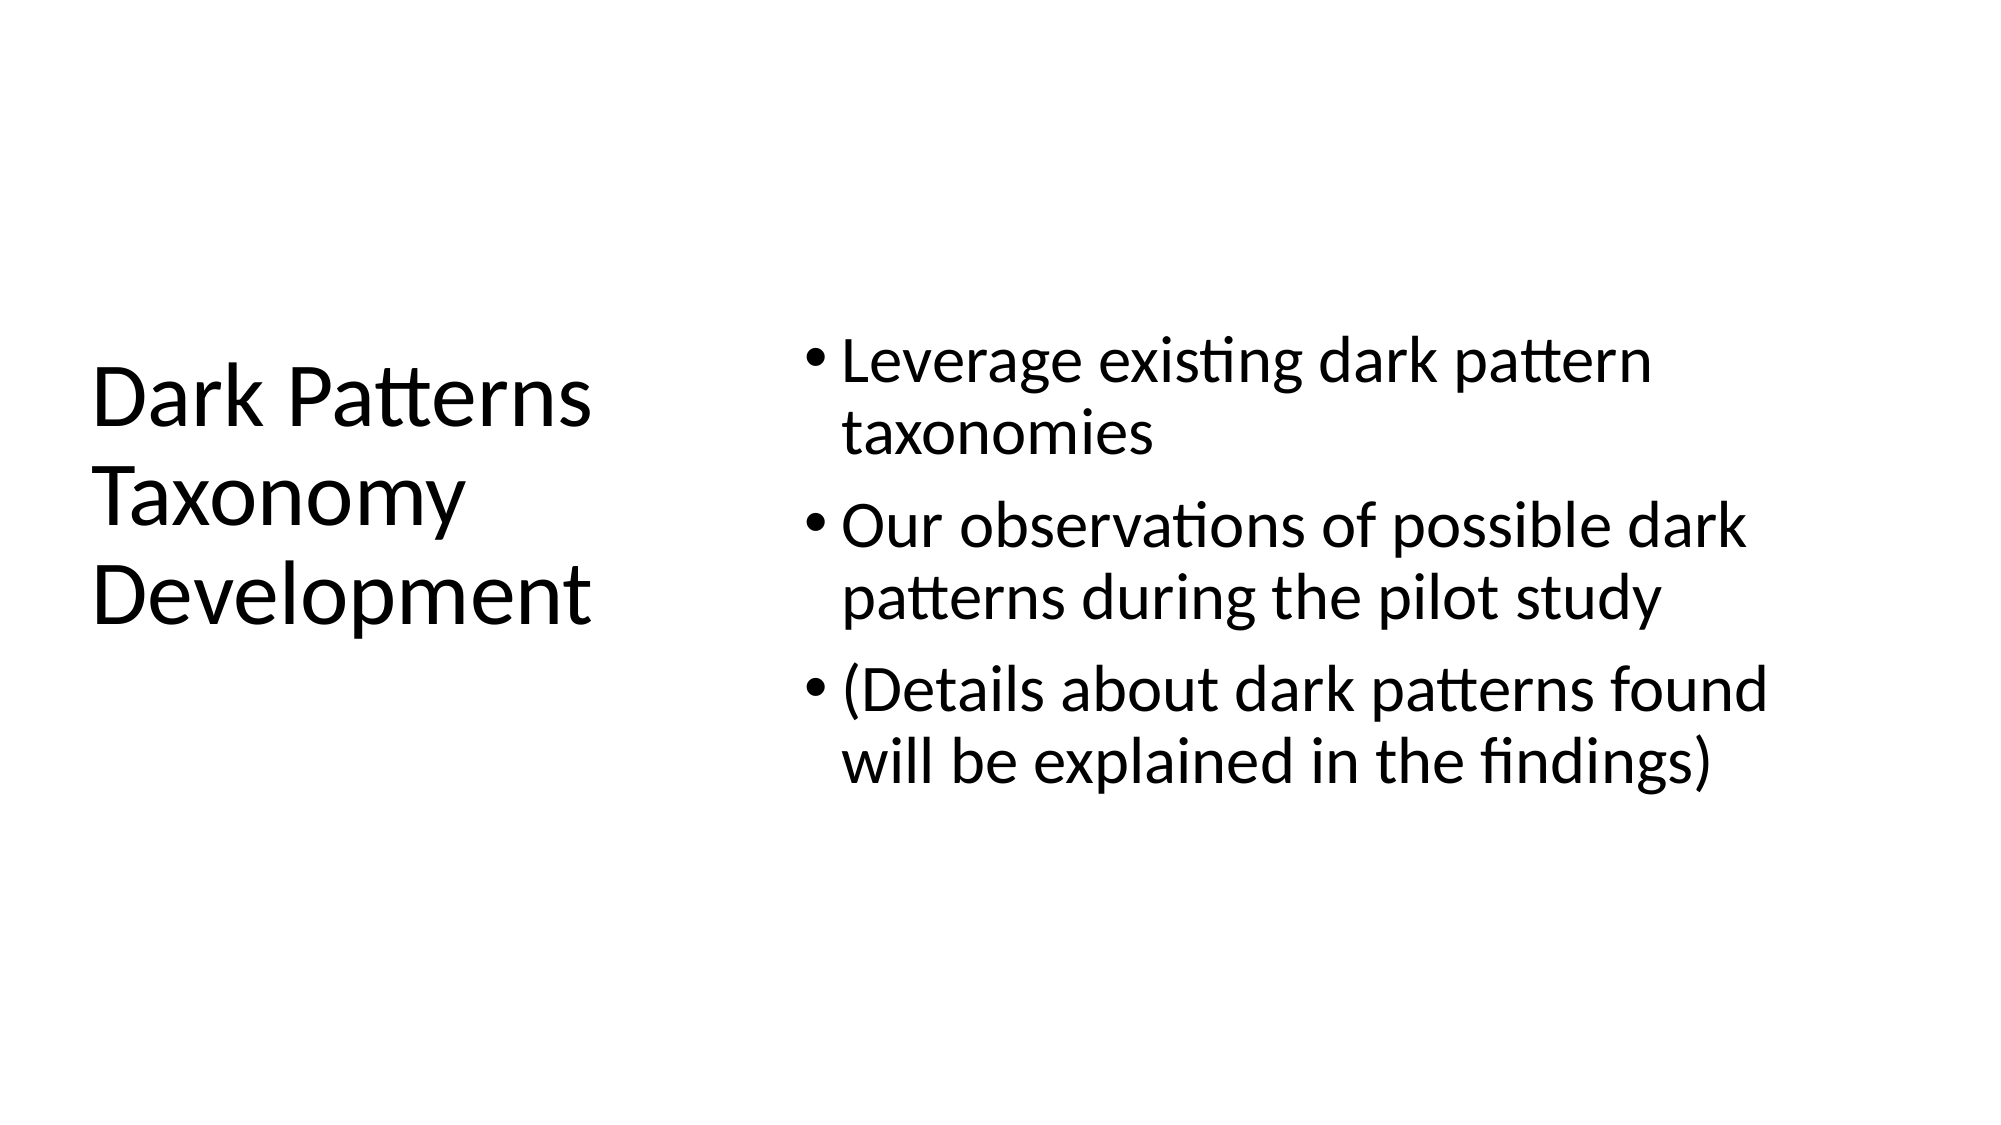

# Dark Patterns Taxonomy Development
Leverage existing dark pattern taxonomies
Our observations of possible dark patterns during the pilot study
(Details about dark patterns found will be explained in the findings)